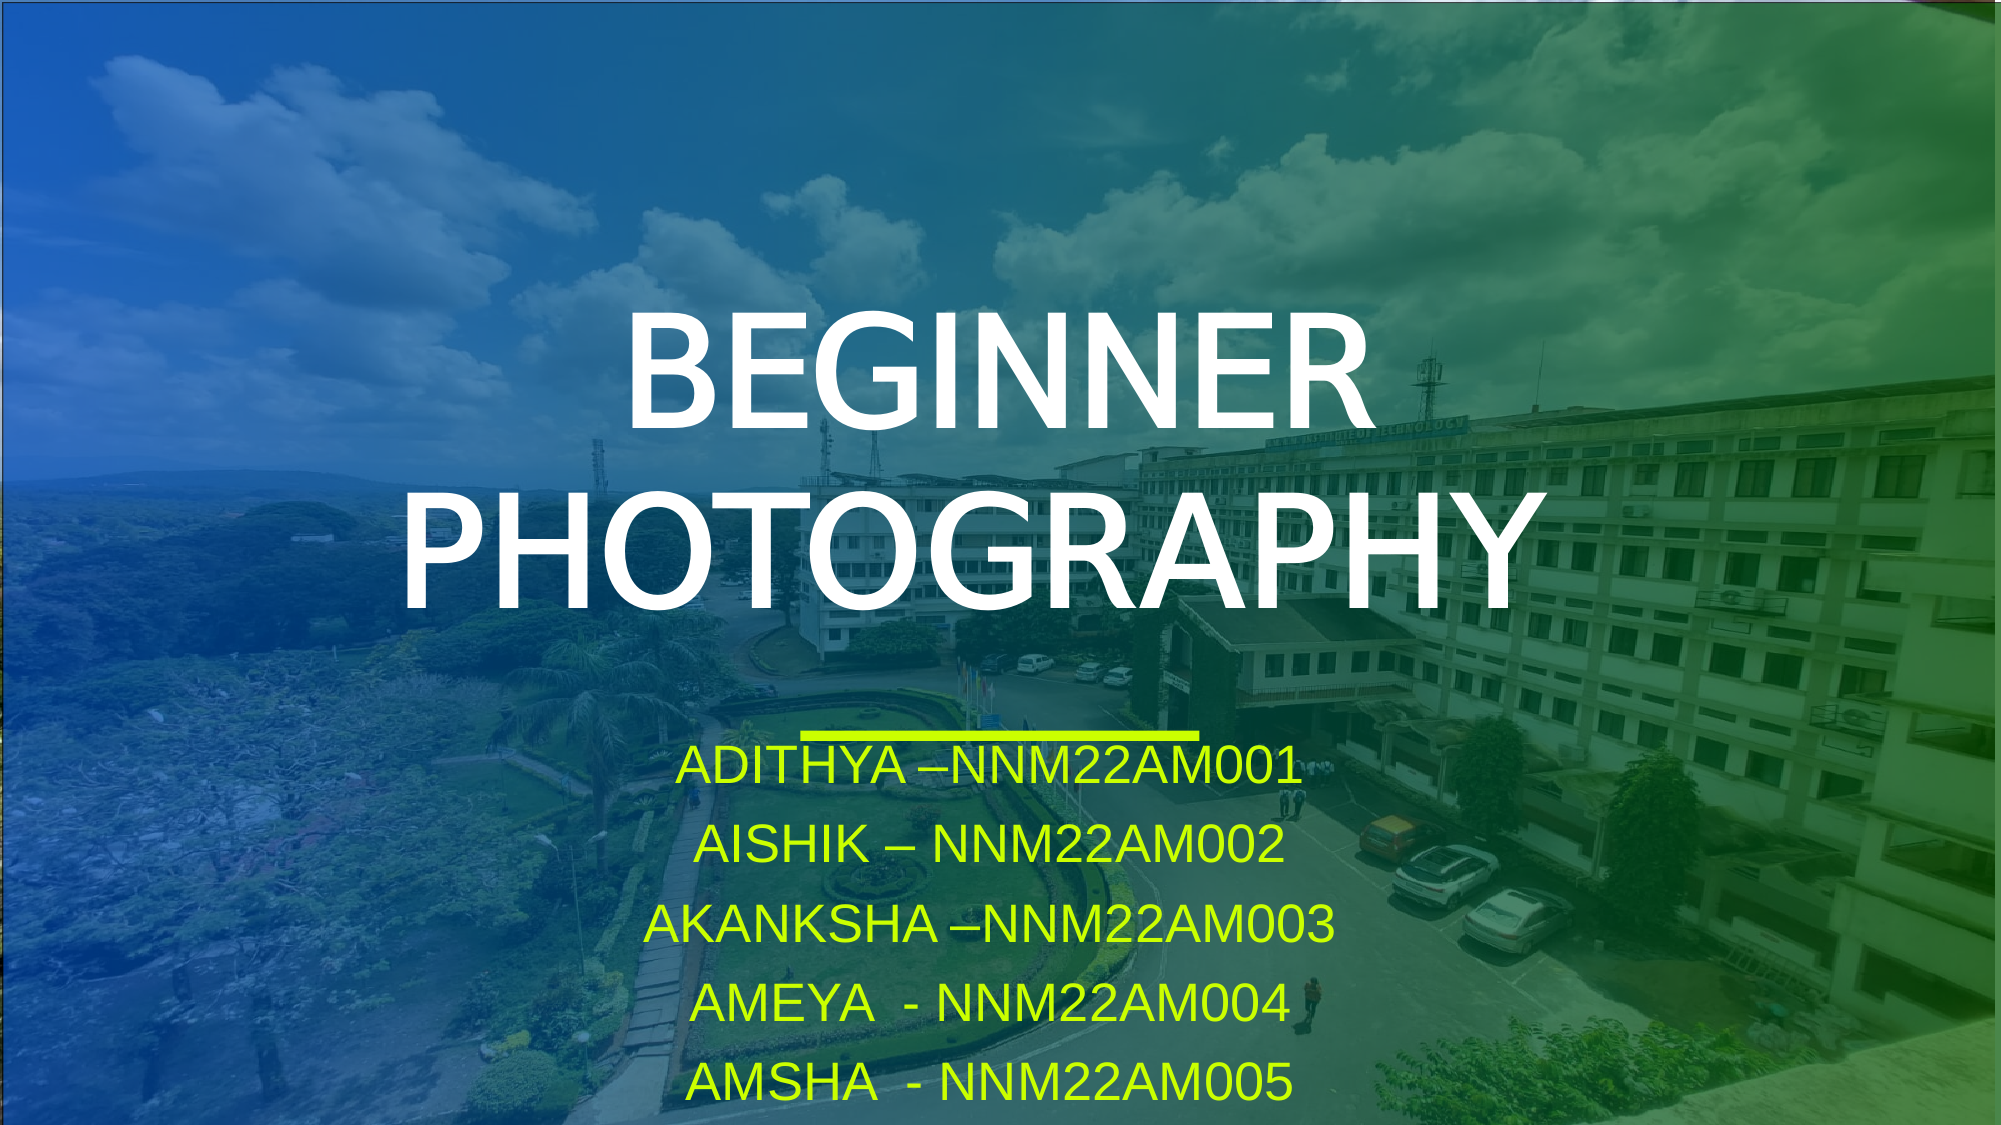

# BEGINNER PHOTOGRAPHY
ADITHYA –NNM22AM001
AISHIK – NNM22AM002
AKANKSHA –NNM22AM003
AMEYA  - NNM22AM004
AMSHA  - NNM22AM005